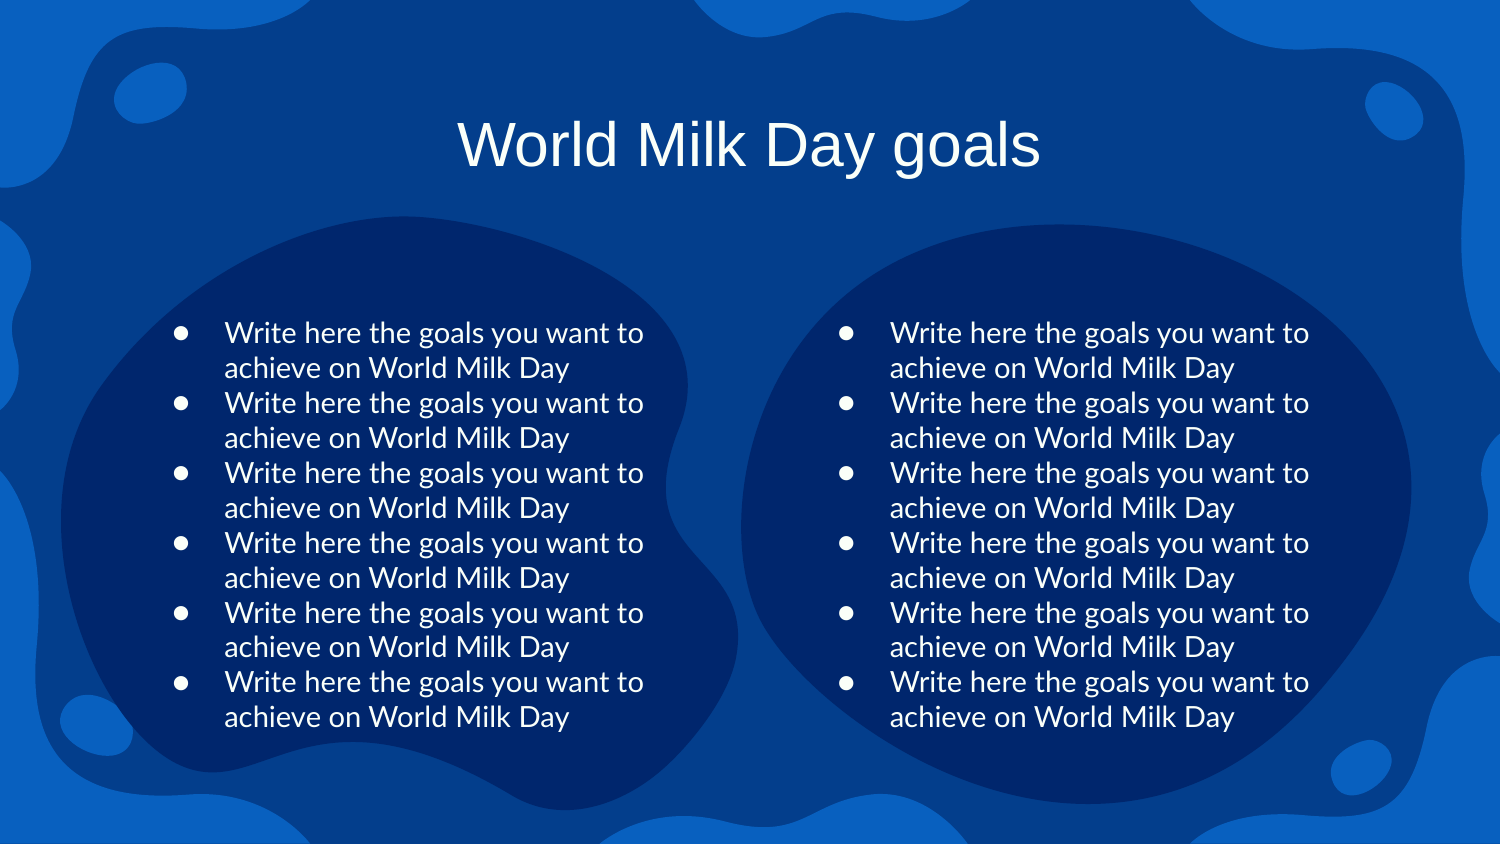

# World Milk Day goals

Write here the goals you want to achieve on World Milk Day
Write here the goals you want to achieve on World Milk Day
Write here the goals you want to achieve on World Milk Day
Write here the goals you want to achieve on World Milk Day
Write here the goals you want to achieve on World Milk Day
Write here the goals you want to achieve on World Milk Day
Write here the goals you want to achieve on World Milk Day
Write here the goals you want to achieve on World Milk Day
Write here the goals you want to achieve on World Milk Day
Write here the goals you want to achieve on World Milk Day
Write here the goals you want to achieve on World Milk Day
Write here the goals you want to achieve on World Milk Day